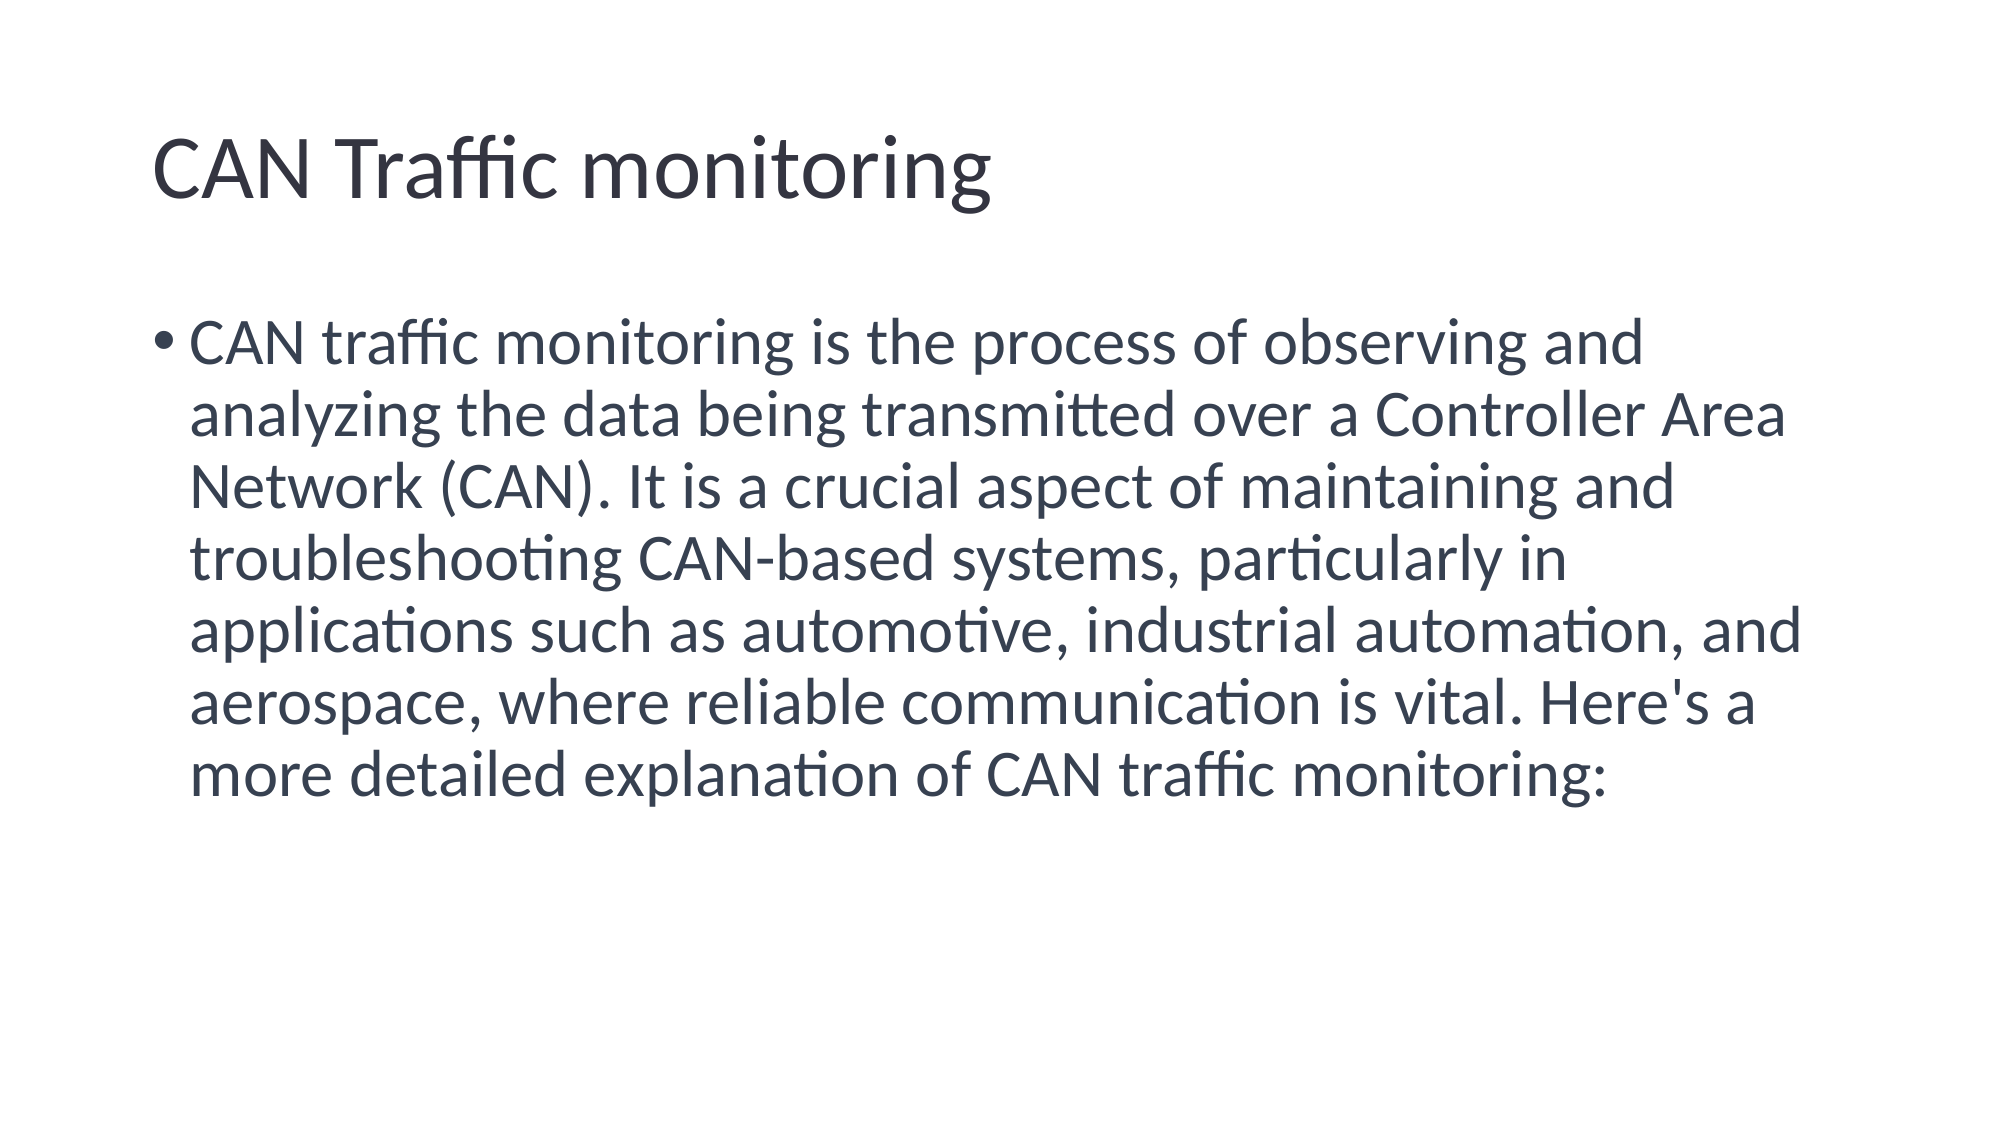

# CAN Traffic monitoring
CAN traffic monitoring is the process of observing and analyzing the data being transmitted over a Controller Area Network (CAN). It is a crucial aspect of maintaining and troubleshooting CAN-based systems, particularly in applications such as automotive, industrial automation, and aerospace, where reliable communication is vital. Here's a more detailed explanation of CAN traffic monitoring: